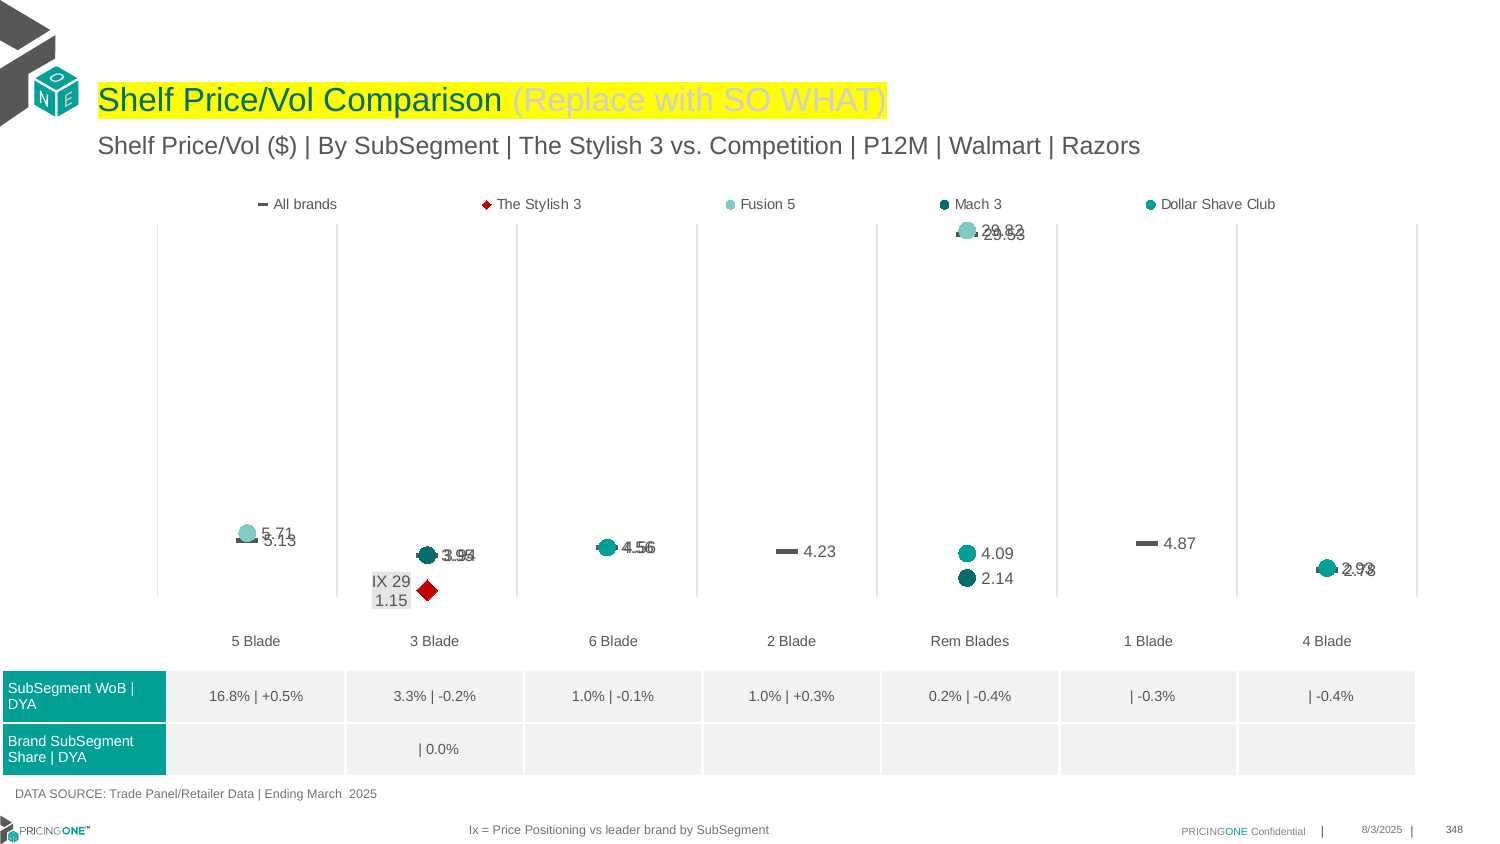

# Shelf Price/Vol Comparison (Replace with SO WHAT)
Shelf Price/Vol ($) | By SubSegment | The Stylish 3 vs. Competition | P12M | Walmart | Razors

### Chart

| Category | All brands | The Stylish 3 | Fusion 5 | Mach 3 | Dollar Shave Club |
|---|---|---|---|---|---|
| None | 5.13 | None | 5.71 | None | None |
| IX 29 | 3.94 | 1.15 | None | 3.95 | None |
| None | 4.56 | None | None | None | 4.56 |
| None | 4.23 | None | None | None | None |
| None | 29.53 | None | 29.82 | 2.14 | 4.09 |
| None | 4.87 | None | None | None | None |
| None | 2.78 | None | None | None | 2.93 |
|  | 5 Blade | 3 Blade | 6 Blade | 2 Blade | Rem Blades | 1 Blade | 4 Blade |
| --- | --- | --- | --- | --- | --- | --- | --- |
| SubSegment WoB | DYA | 16.8% | +0.5% | 3.3% | -0.2% | 1.0% | -0.1% | 1.0% | +0.3% | 0.2% | -0.4% | | -0.3% | | -0.4% |
| Brand SubSegment Share | DYA |  | | 0.0% |  |  |  |  |  |
DATA SOURCE: Trade Panel/Retailer Data | Ending March  2025
Ix = Price Positioning vs leader brand by SubSegment
8/3/2025
348